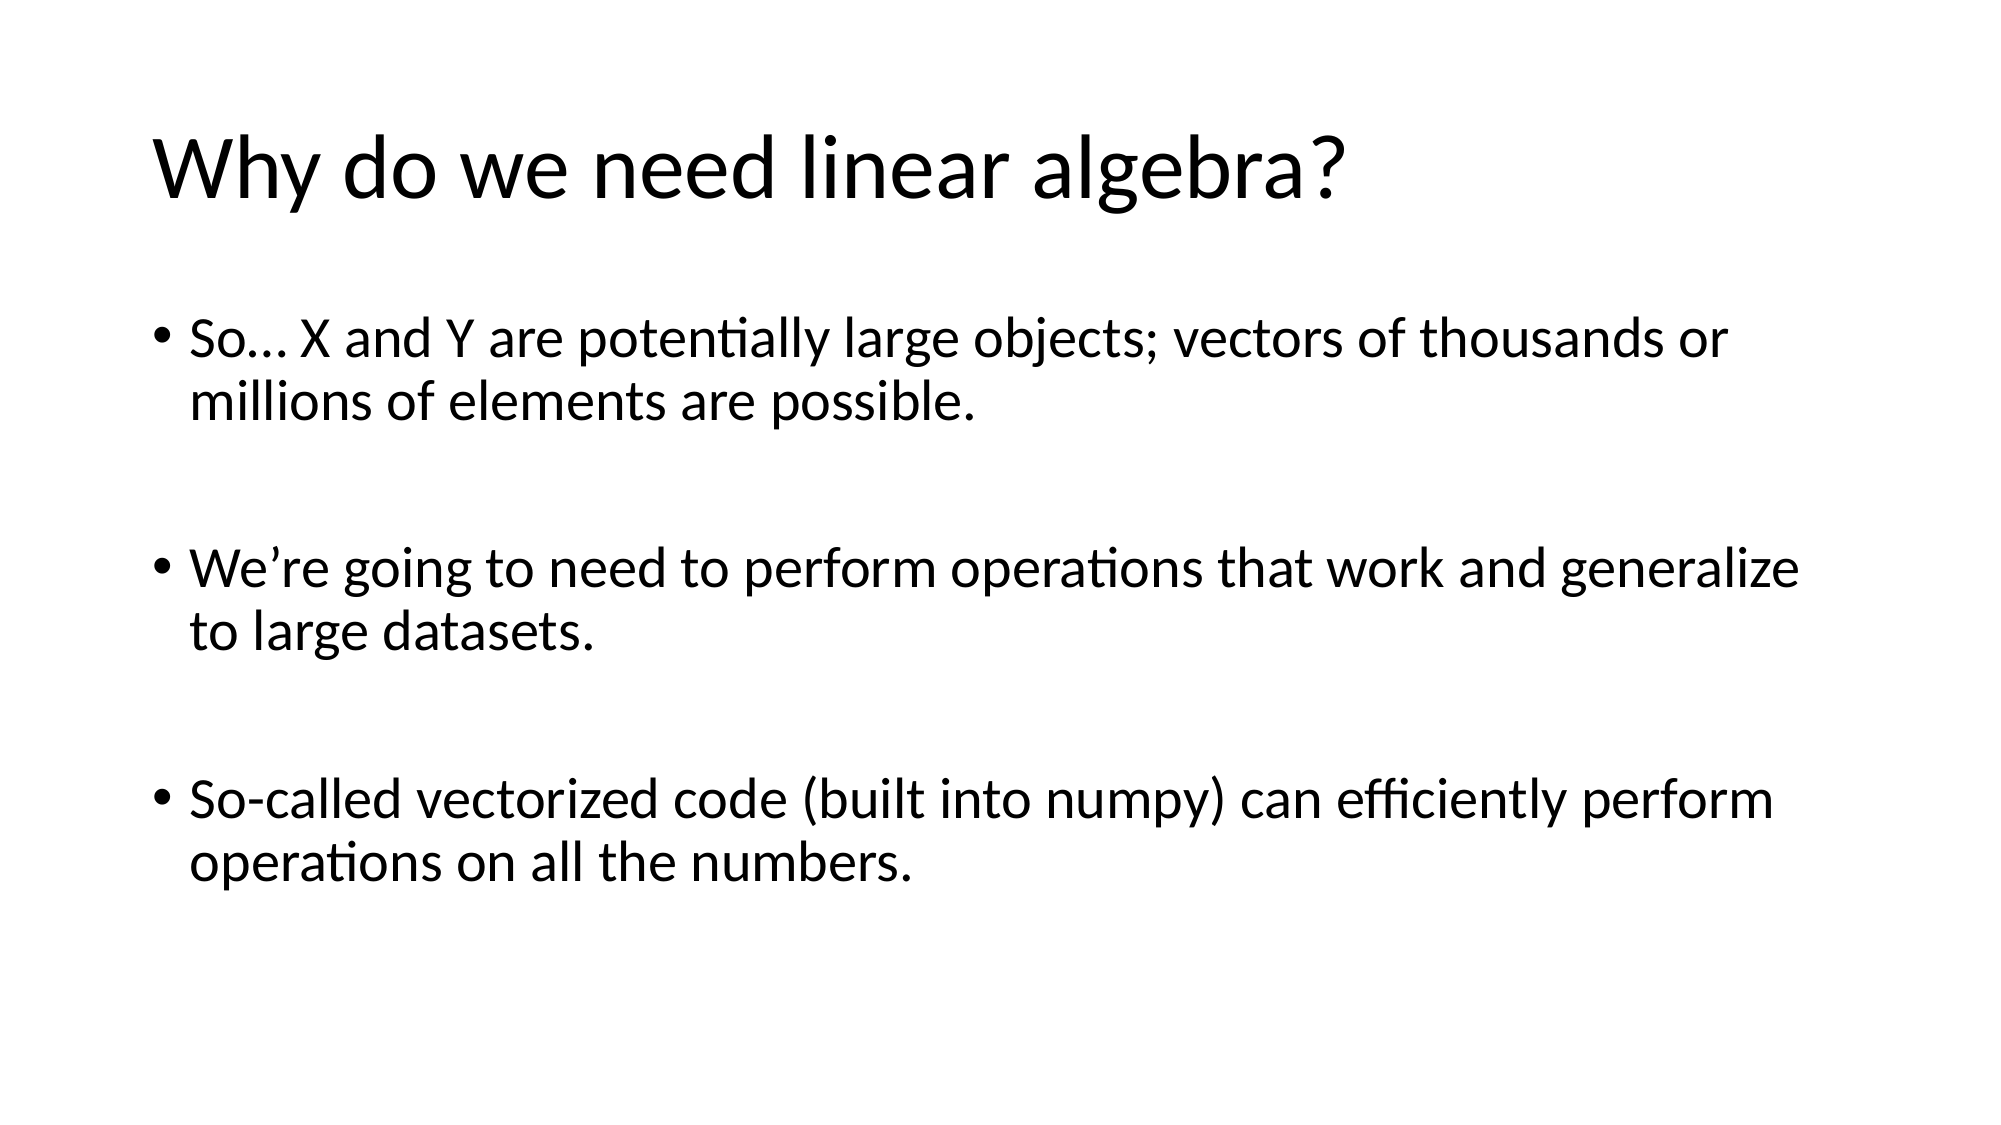

# Why do we need linear algebra?
So… X and Y are potentially large objects; vectors of thousands or millions of elements are possible.

We’re going to need to perform operations that work and generalize to large datasets.

So-called vectorized code (built into numpy) can efficiently perform operations on all the numbers.